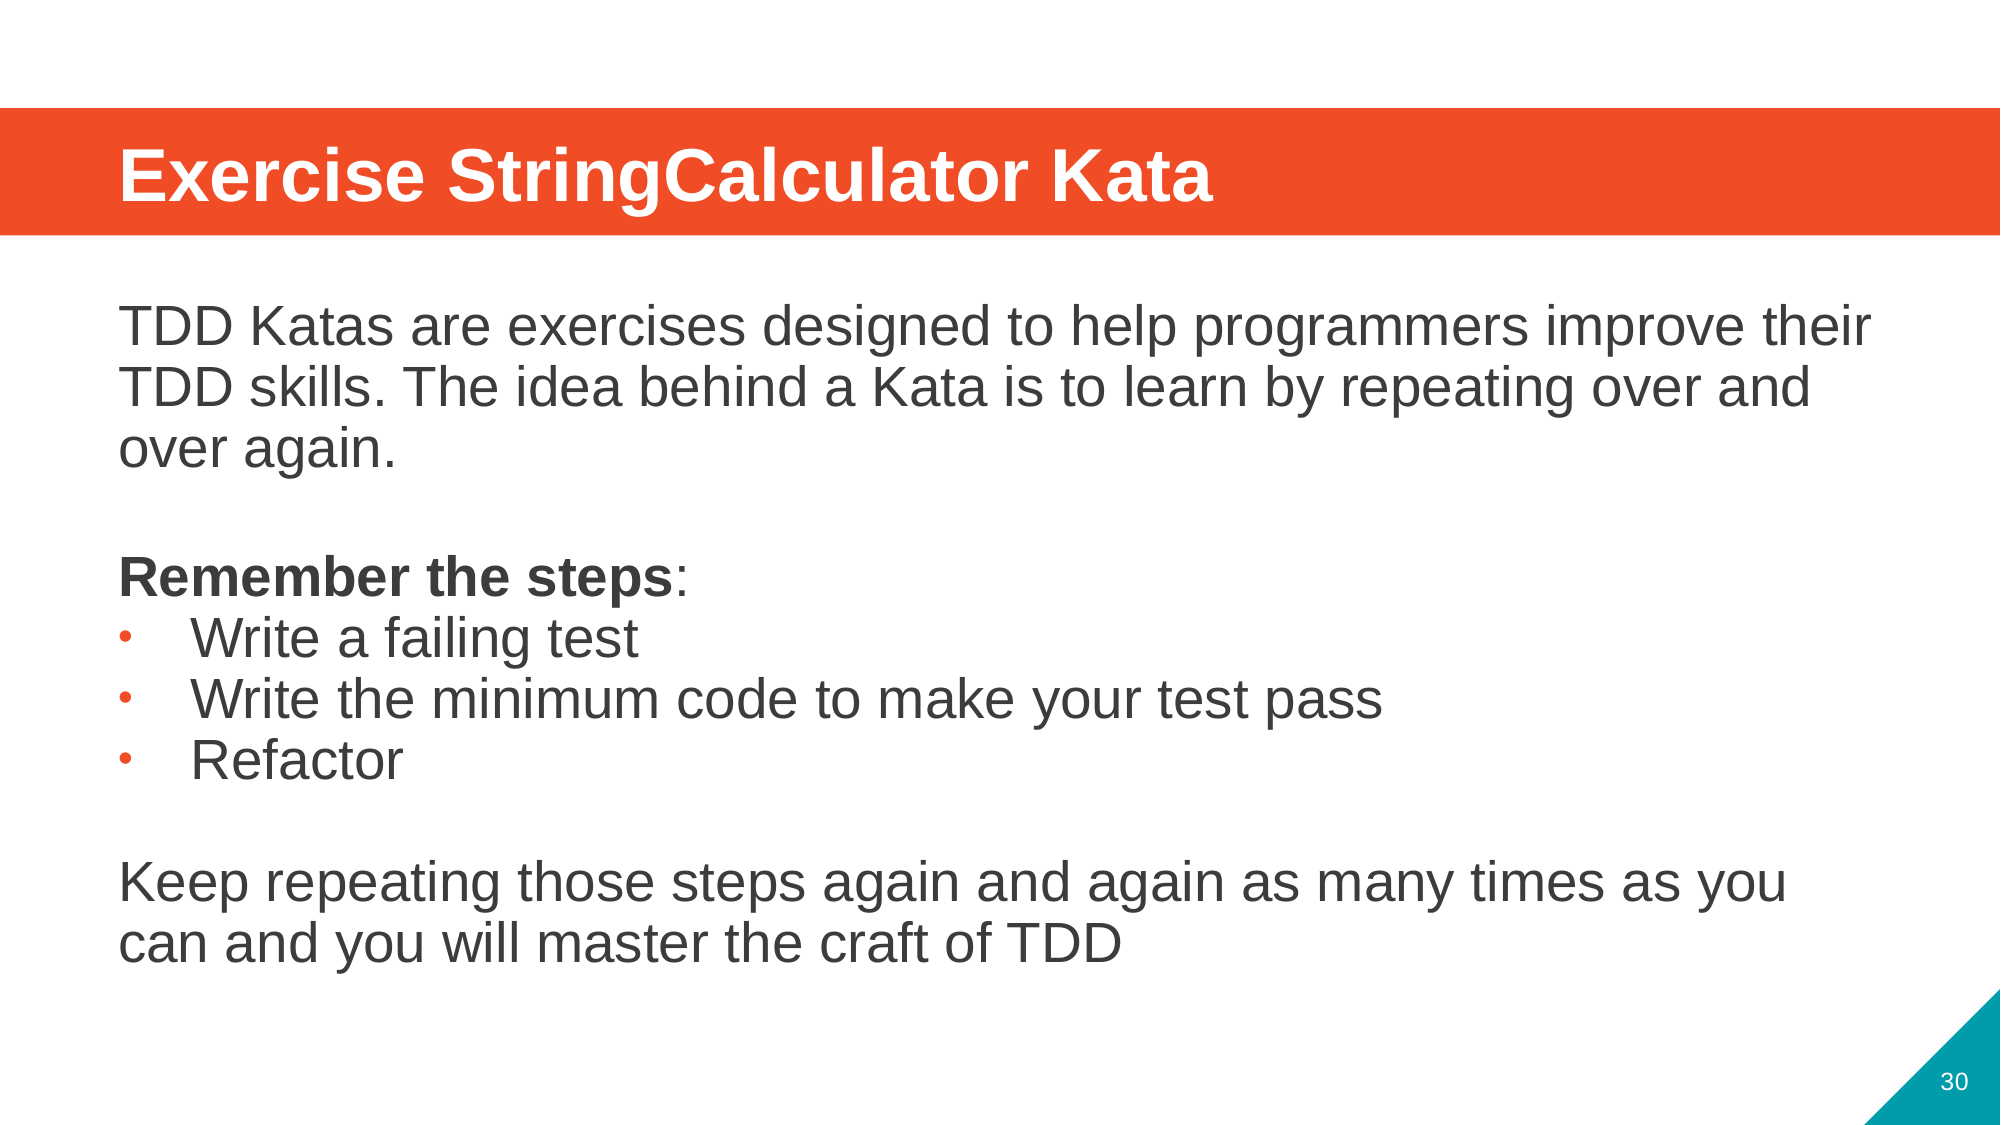

# Exercise StringCalculator Kata
TDD Katas are exercises designed to help programmers improve their TDD skills. The idea behind a Kata is to learn by repeating over and over again.
Remember the steps:
Write a failing test
Write the minimum code to make your test pass
Refactor
Keep repeating those steps again and again as many times as you can and you will master the craft of TDD

30